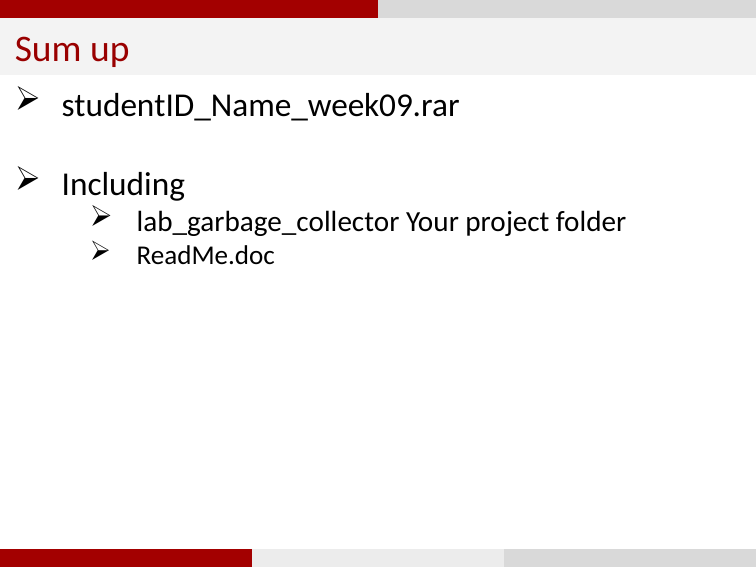

Sum up
studentID_Name_week09.rar

Including
lab_garbage_collector Your project folder
ReadMe.doc

15